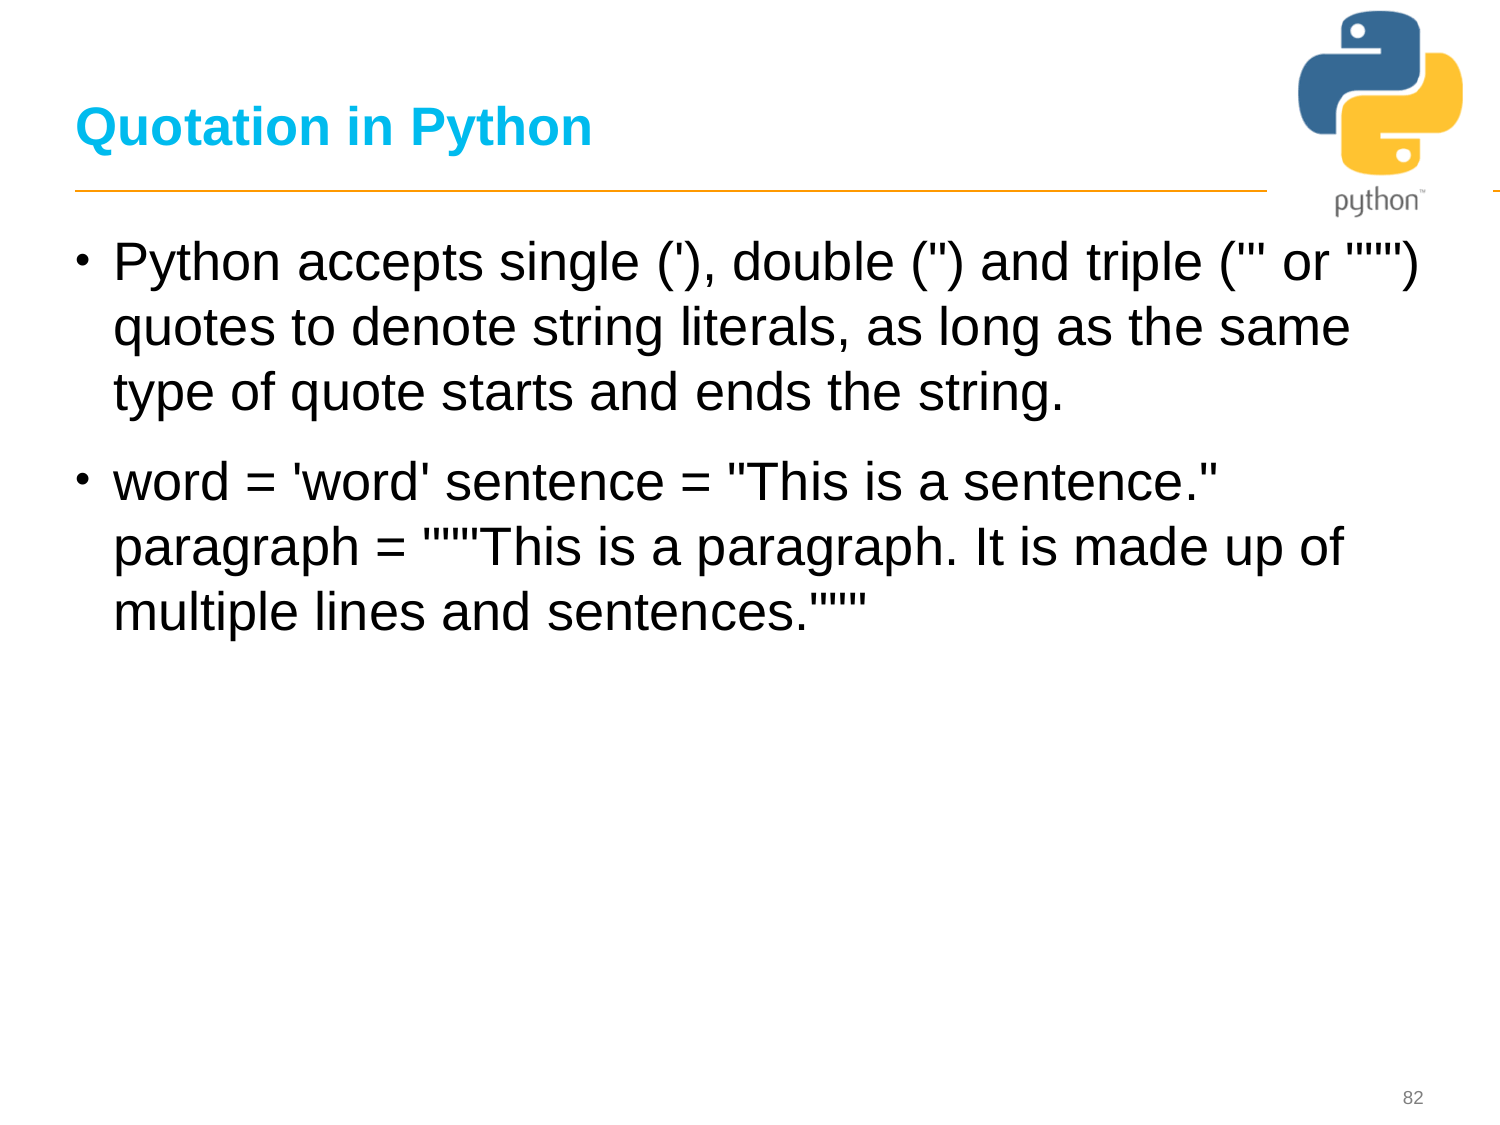

82
# Quotation in Python
Python accepts single ('), double (") and triple (''' or """) quotes to denote string literals, as long as the same type of quote starts and ends the string.
word = 'word' sentence = "This is a sentence." paragraph = """This is a paragraph. It is made up of multiple lines and sentences."""